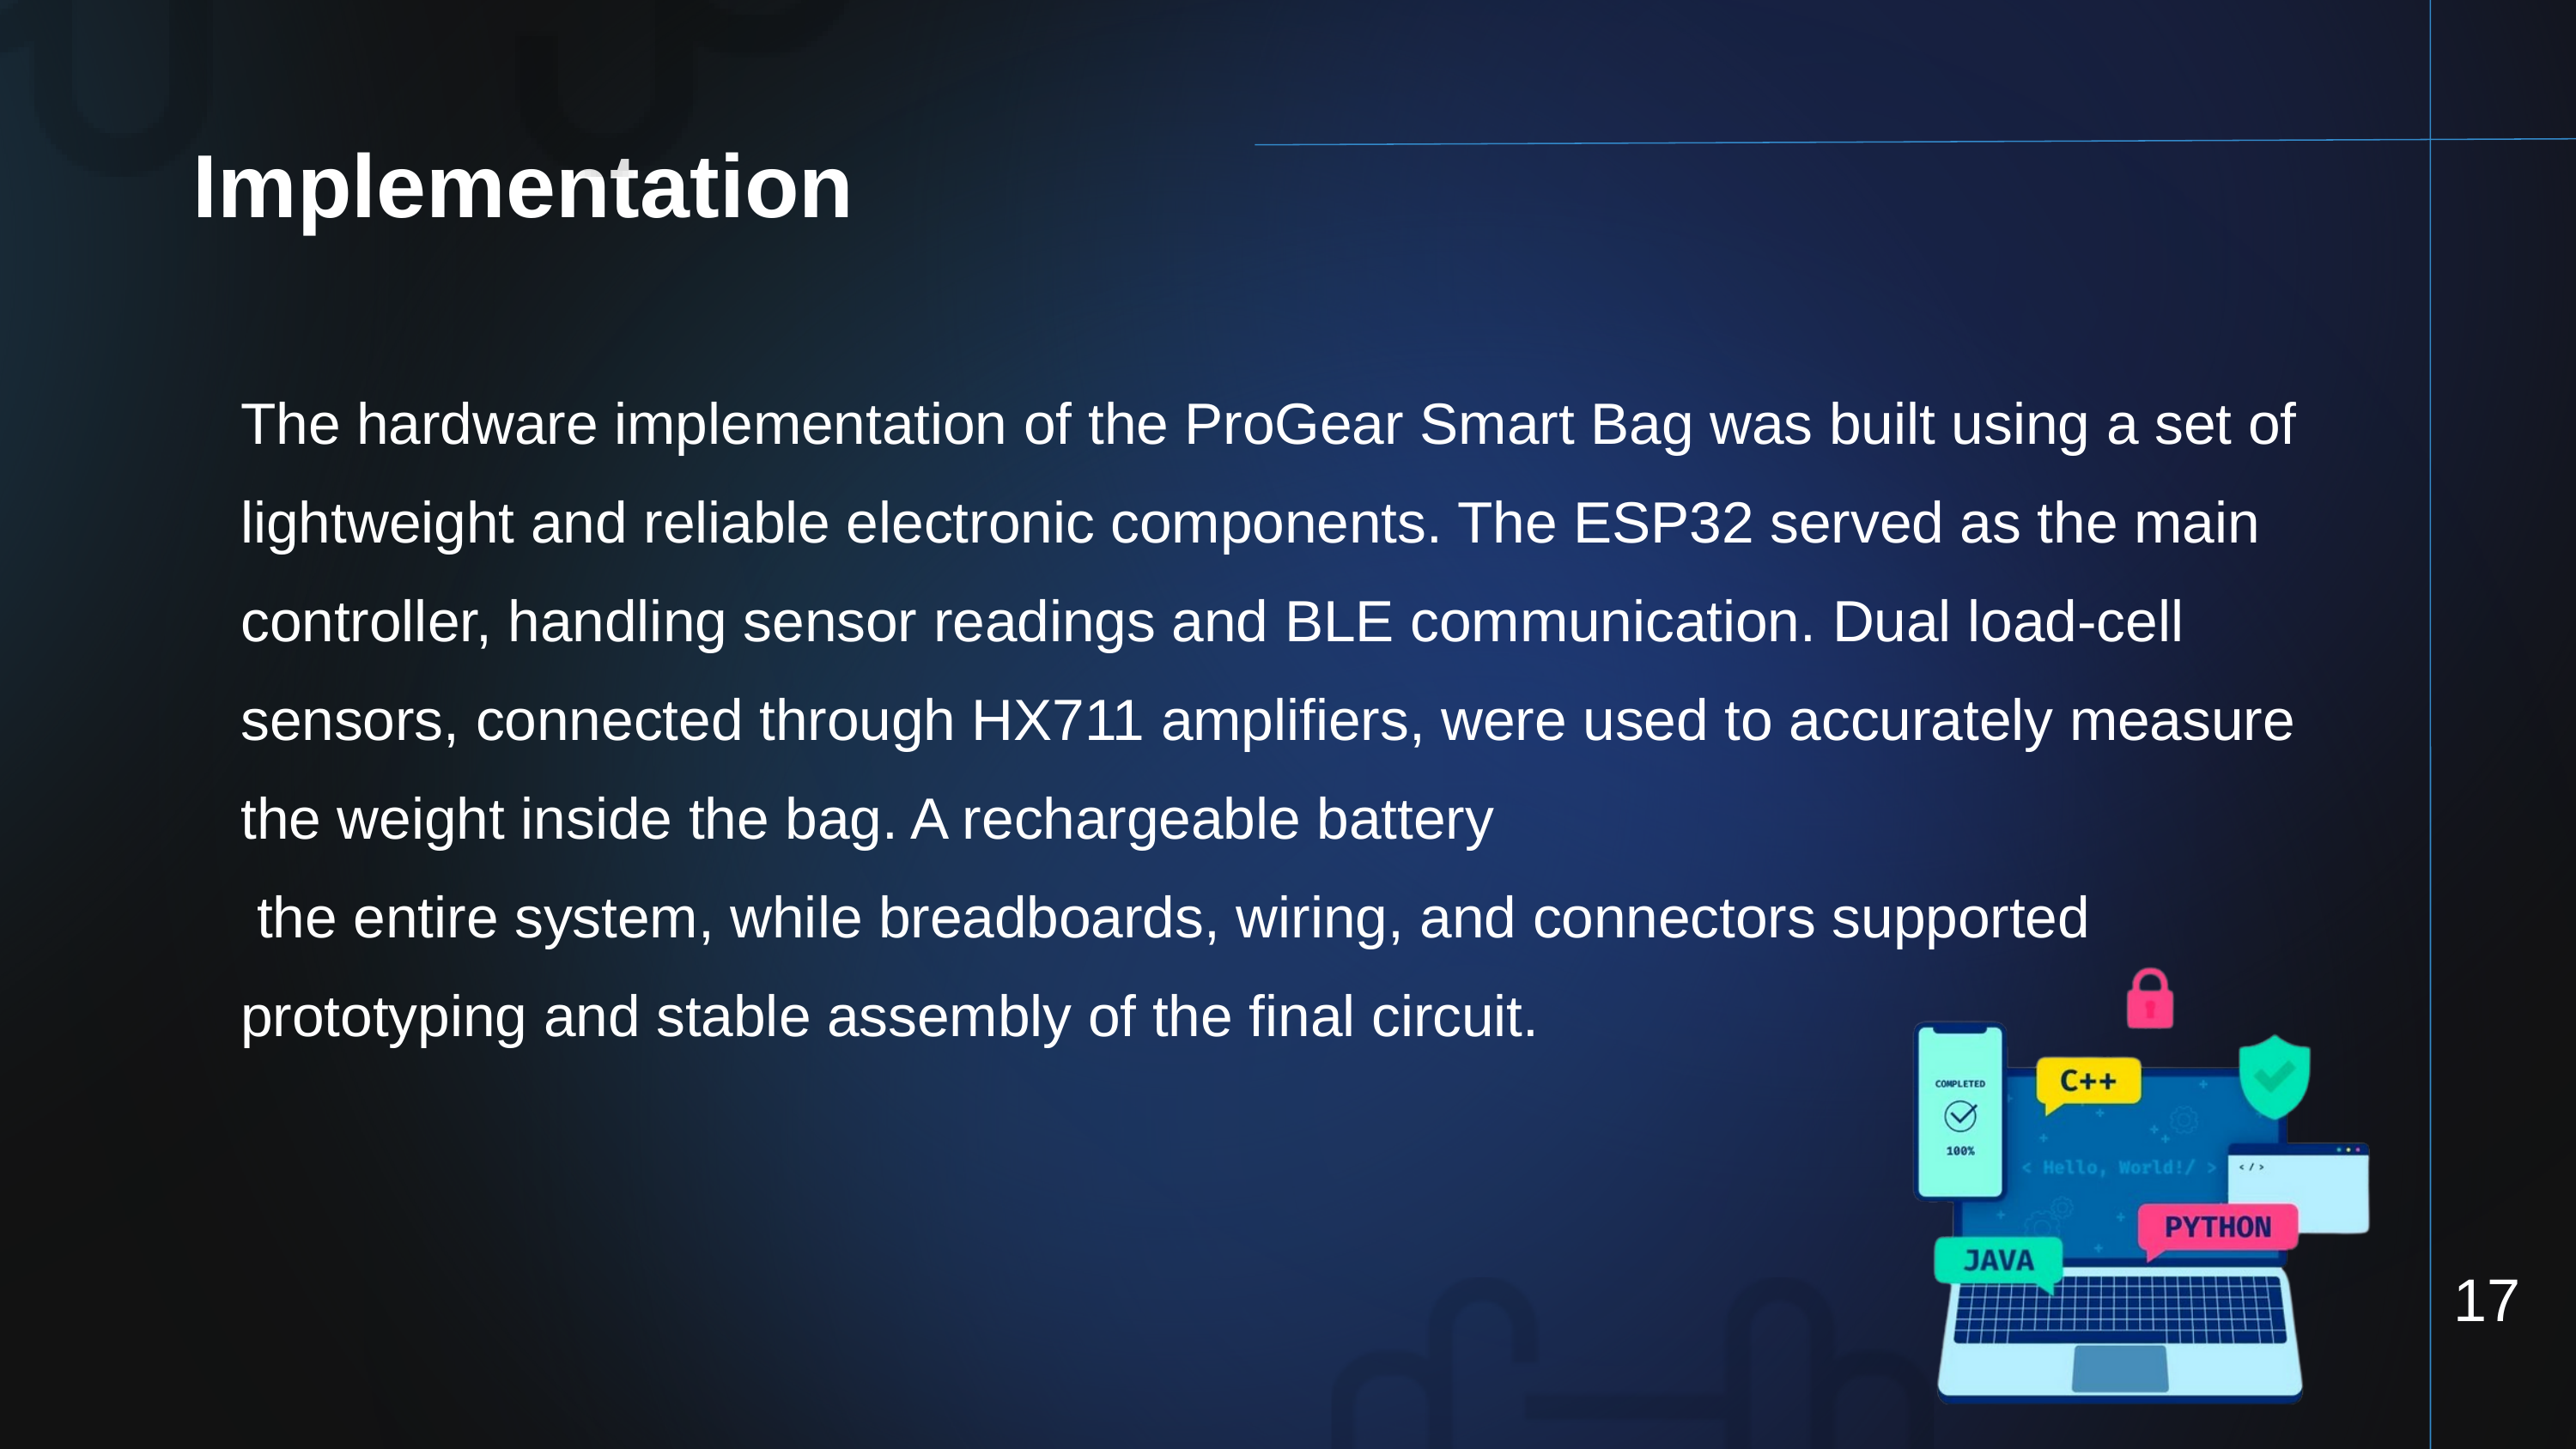

Implementation

The hardware implementation of the ProGear Smart Bag was built using a set of lightweight and reliable electronic components. The ESP32 served as the main controller, handling sensor readings and BLE communication. Dual load-cell sensors, connected through HX711 amplifiers, were used to accurately measure the weight inside the bag. A rechargeable battery
 the entire system, while breadboards, wiring, and connectors supported prototyping and stable assembly of the final circuit.

17